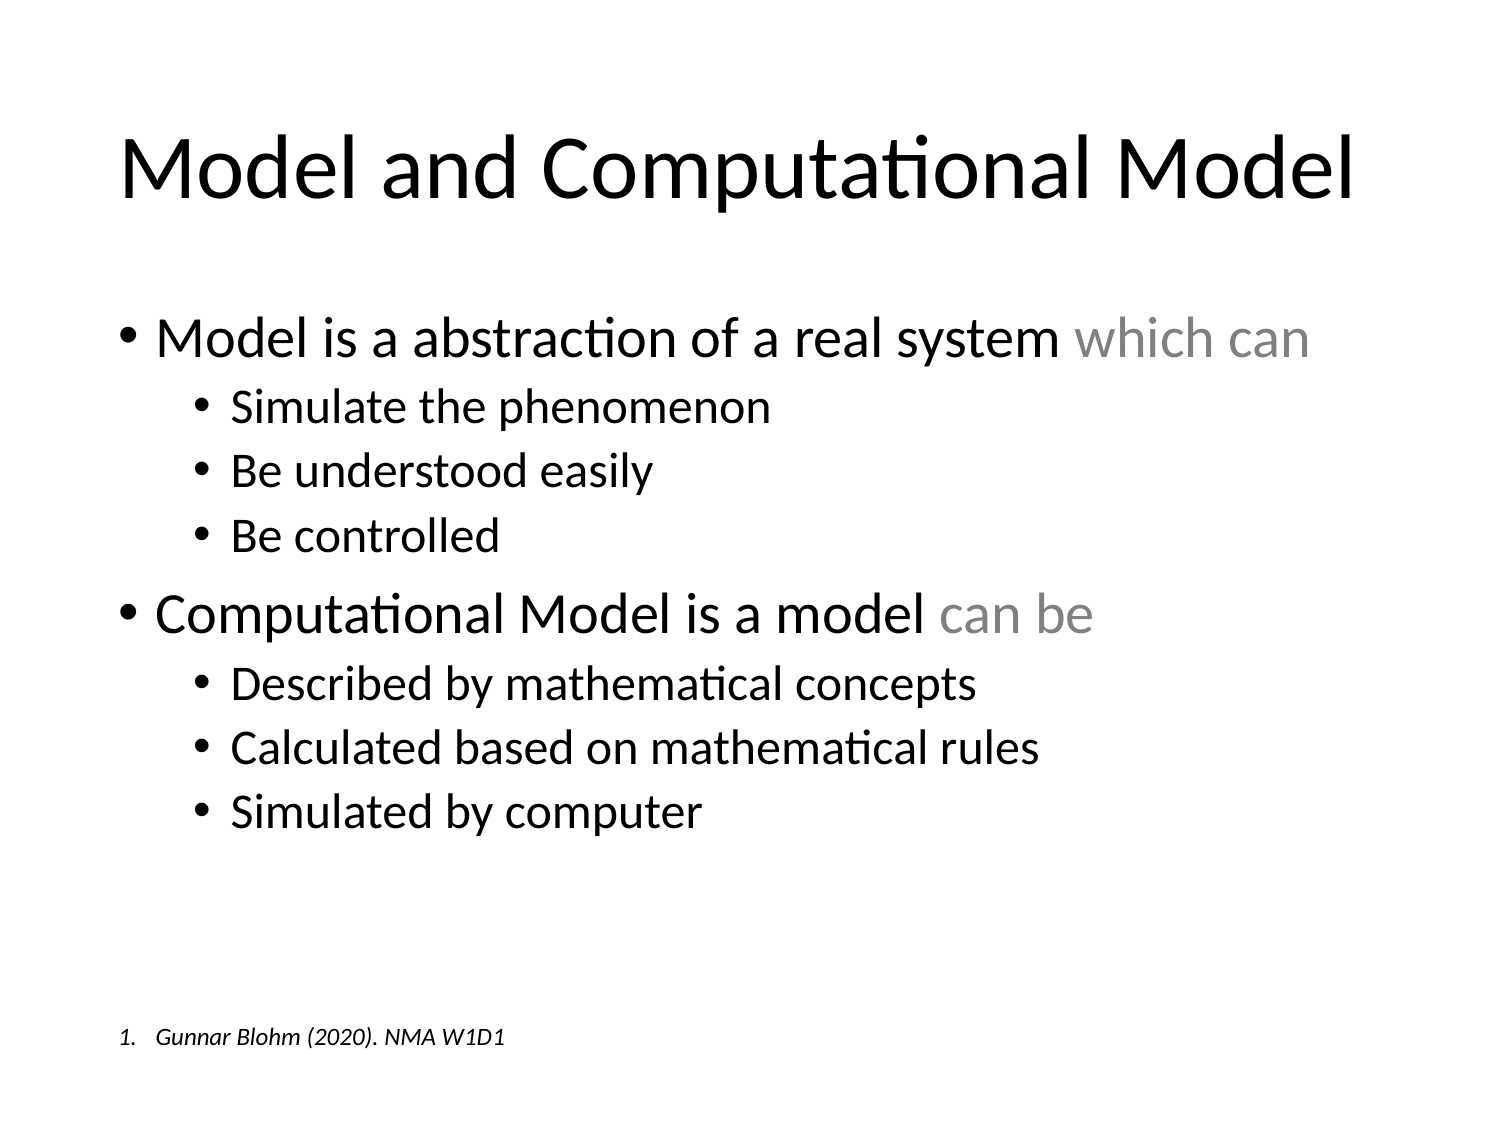

# Model and Computational Model

Model is a abstraction of a real system which can
Simulate the phenomenon
Be understood easily
Be controlled
Computational Model is a model can be
Described by mathematical concepts
Calculated based on mathematical rules
Simulated by computer

Gunnar Blohm (2020). NMA W1D1